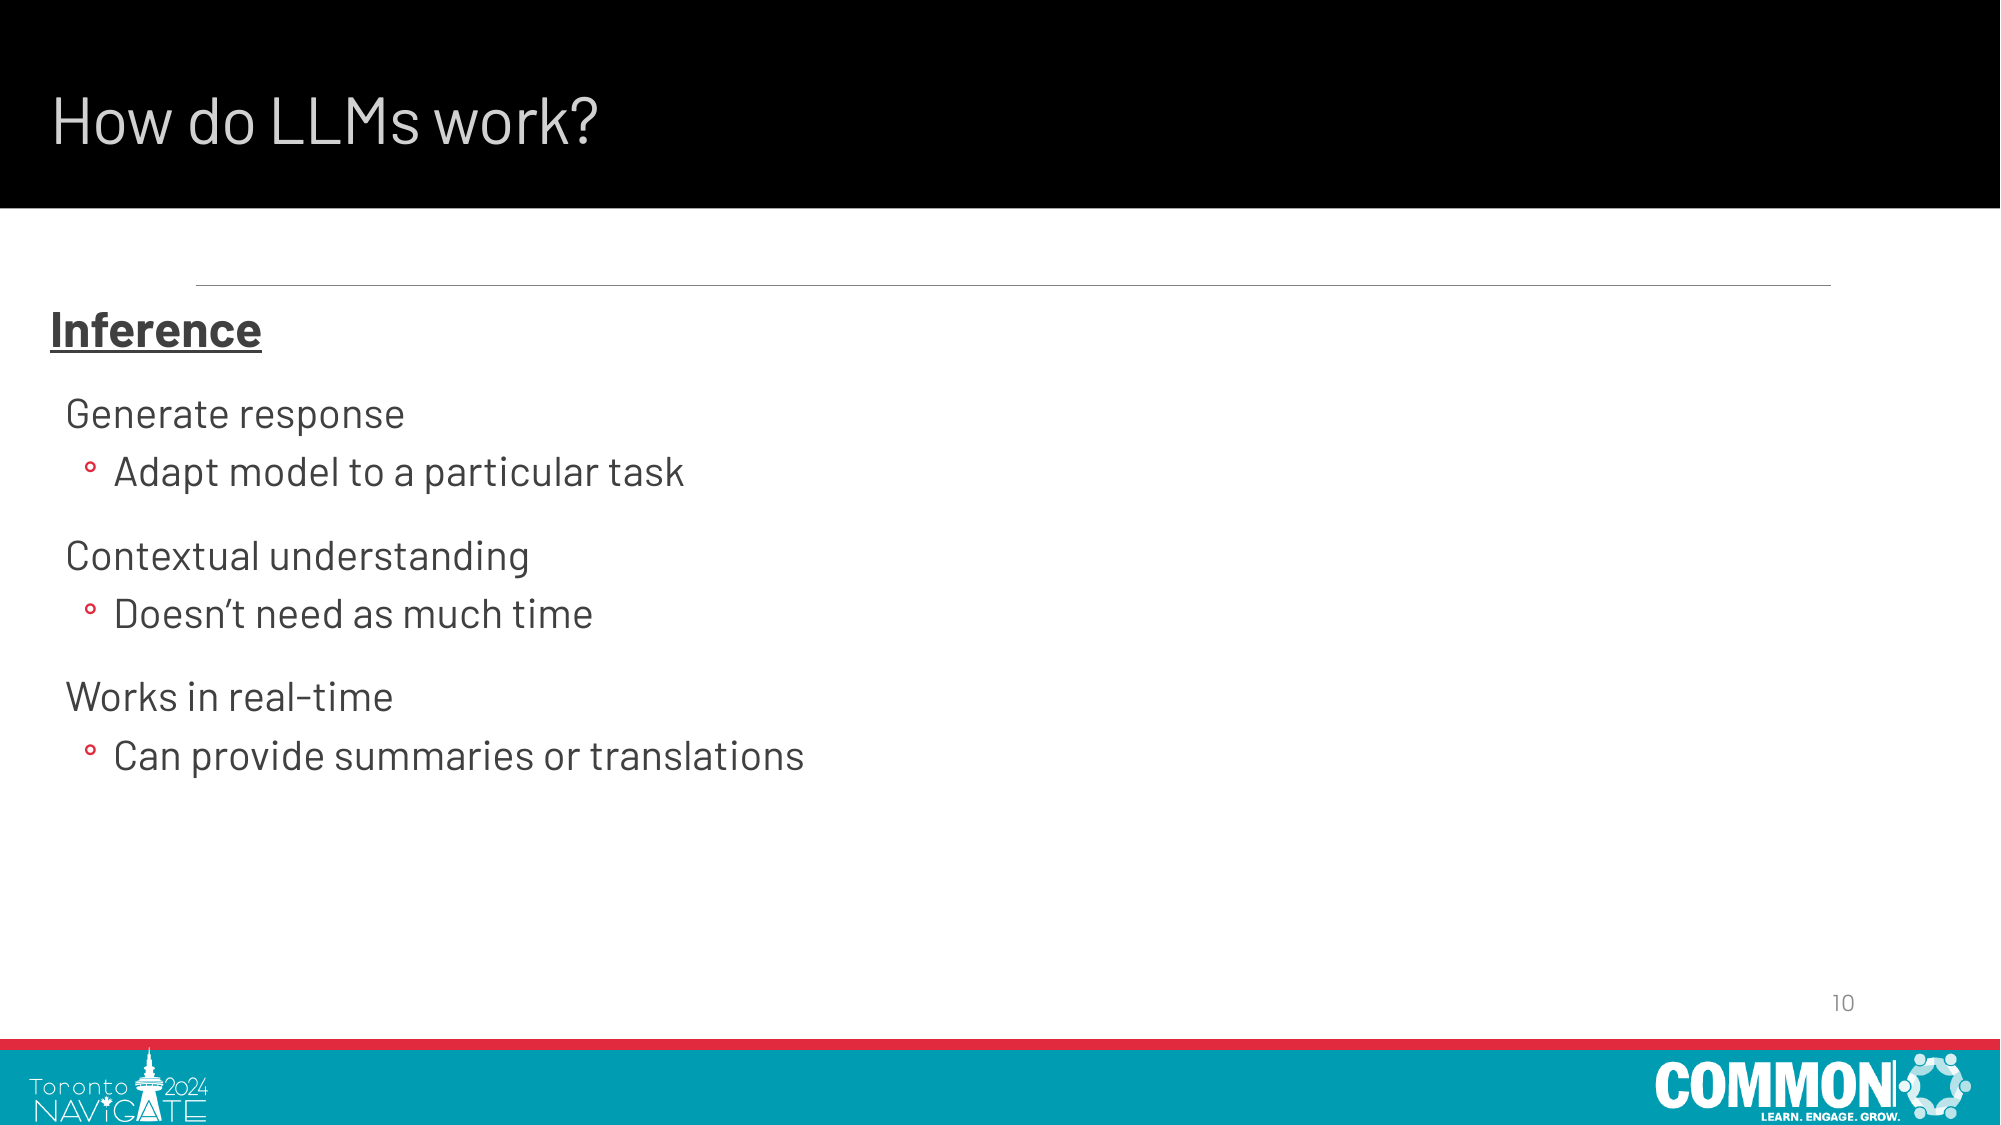

# How do LLMs work?
Inference
Generate response
Adapt model to a particular task
Contextual understanding
Doesn’t need as much time
Works in real-time
Can provide summaries or translations

10